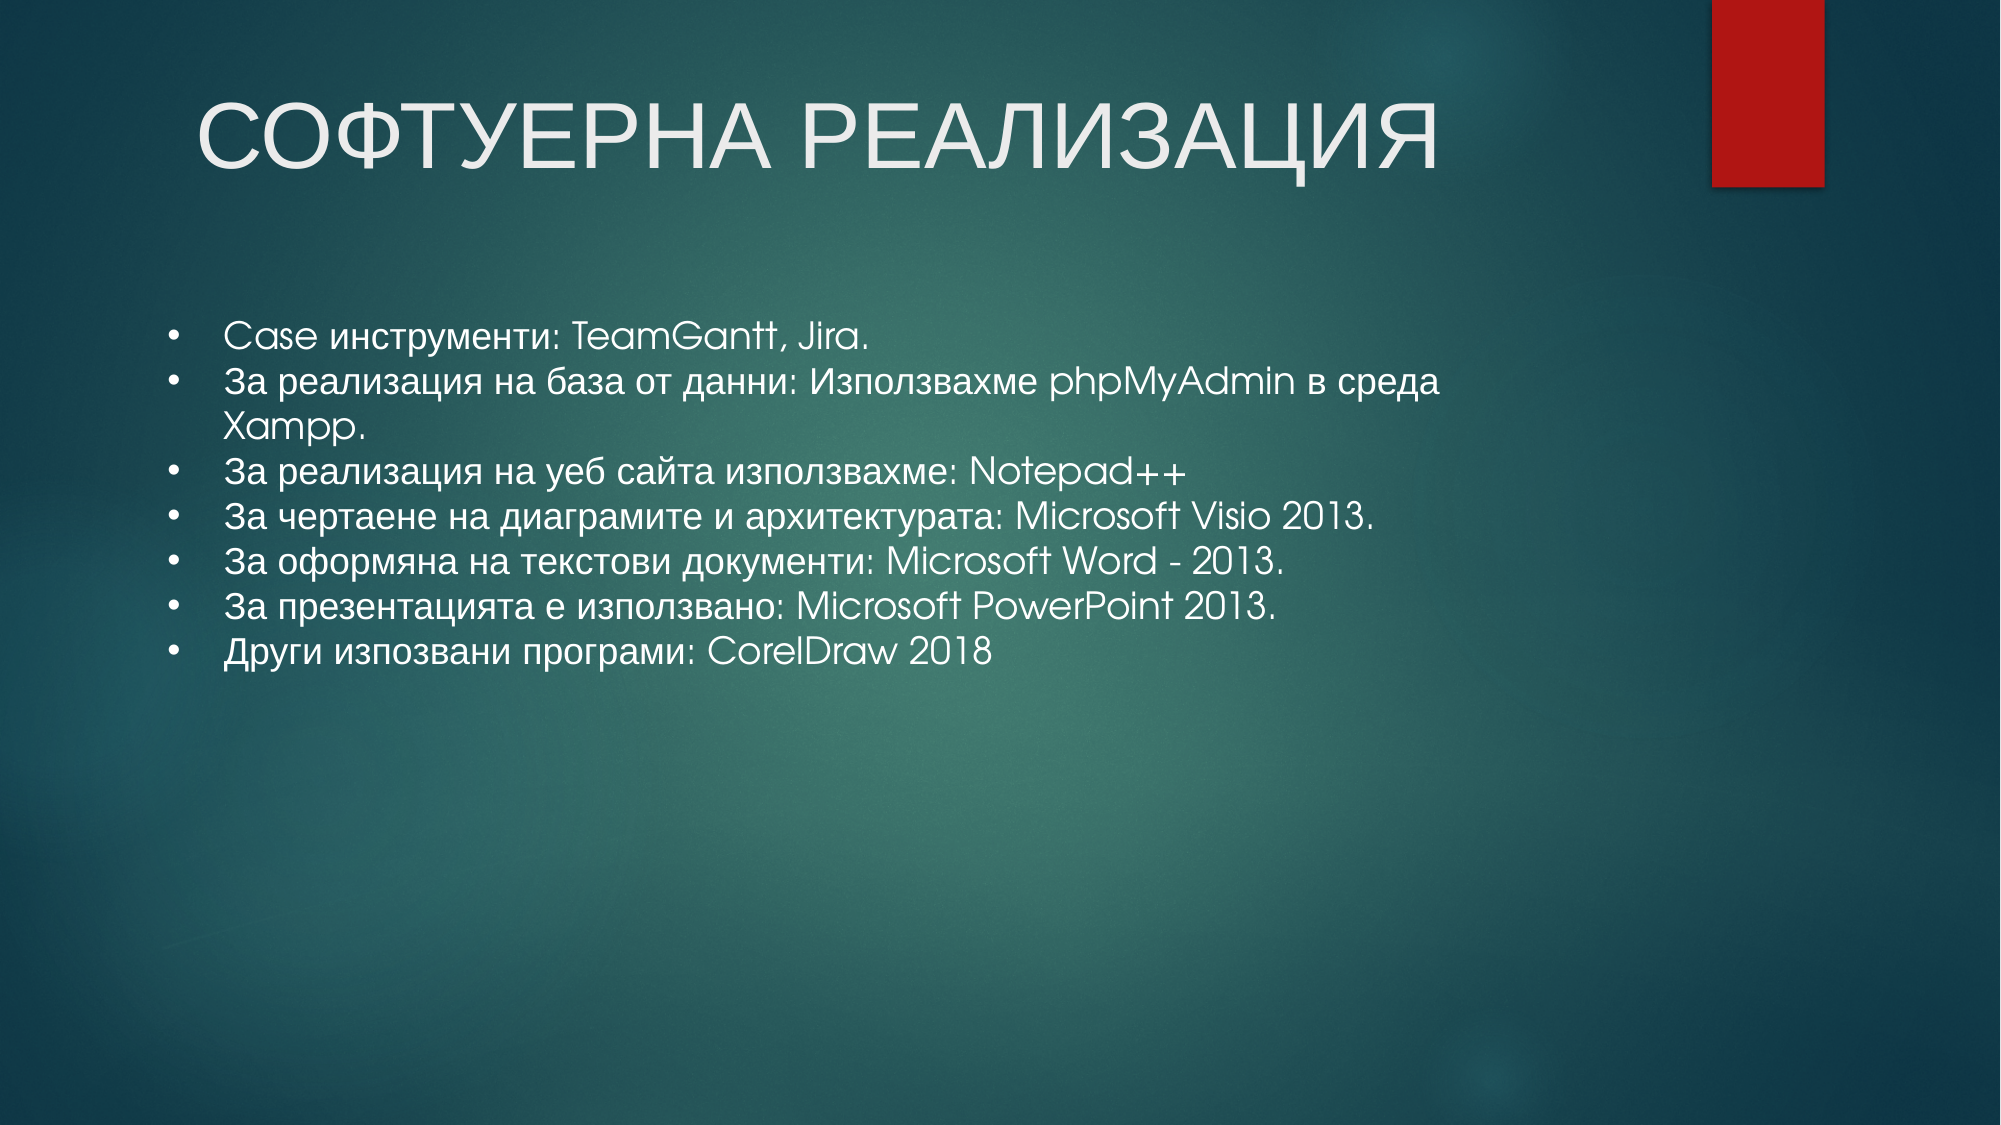

# СОФТУЕРНА РЕАЛИЗАЦИЯ
Case инструменти: TeamGantt, Jira.
За реализация на база от данни: Използвахме phpMyAdmin в среда Xampp.
За реализация на уеб сайта използвахме: Notepad++
За чертаене на диаграмите и архитектурата: Microsoft Visio 2013.
За оформяна на текстови документи: Microsoft Word - 2013.
За презентацията е използвано: Microsoft PowerPoint 2013.
Други изпозвани програми: CorelDraw 2018